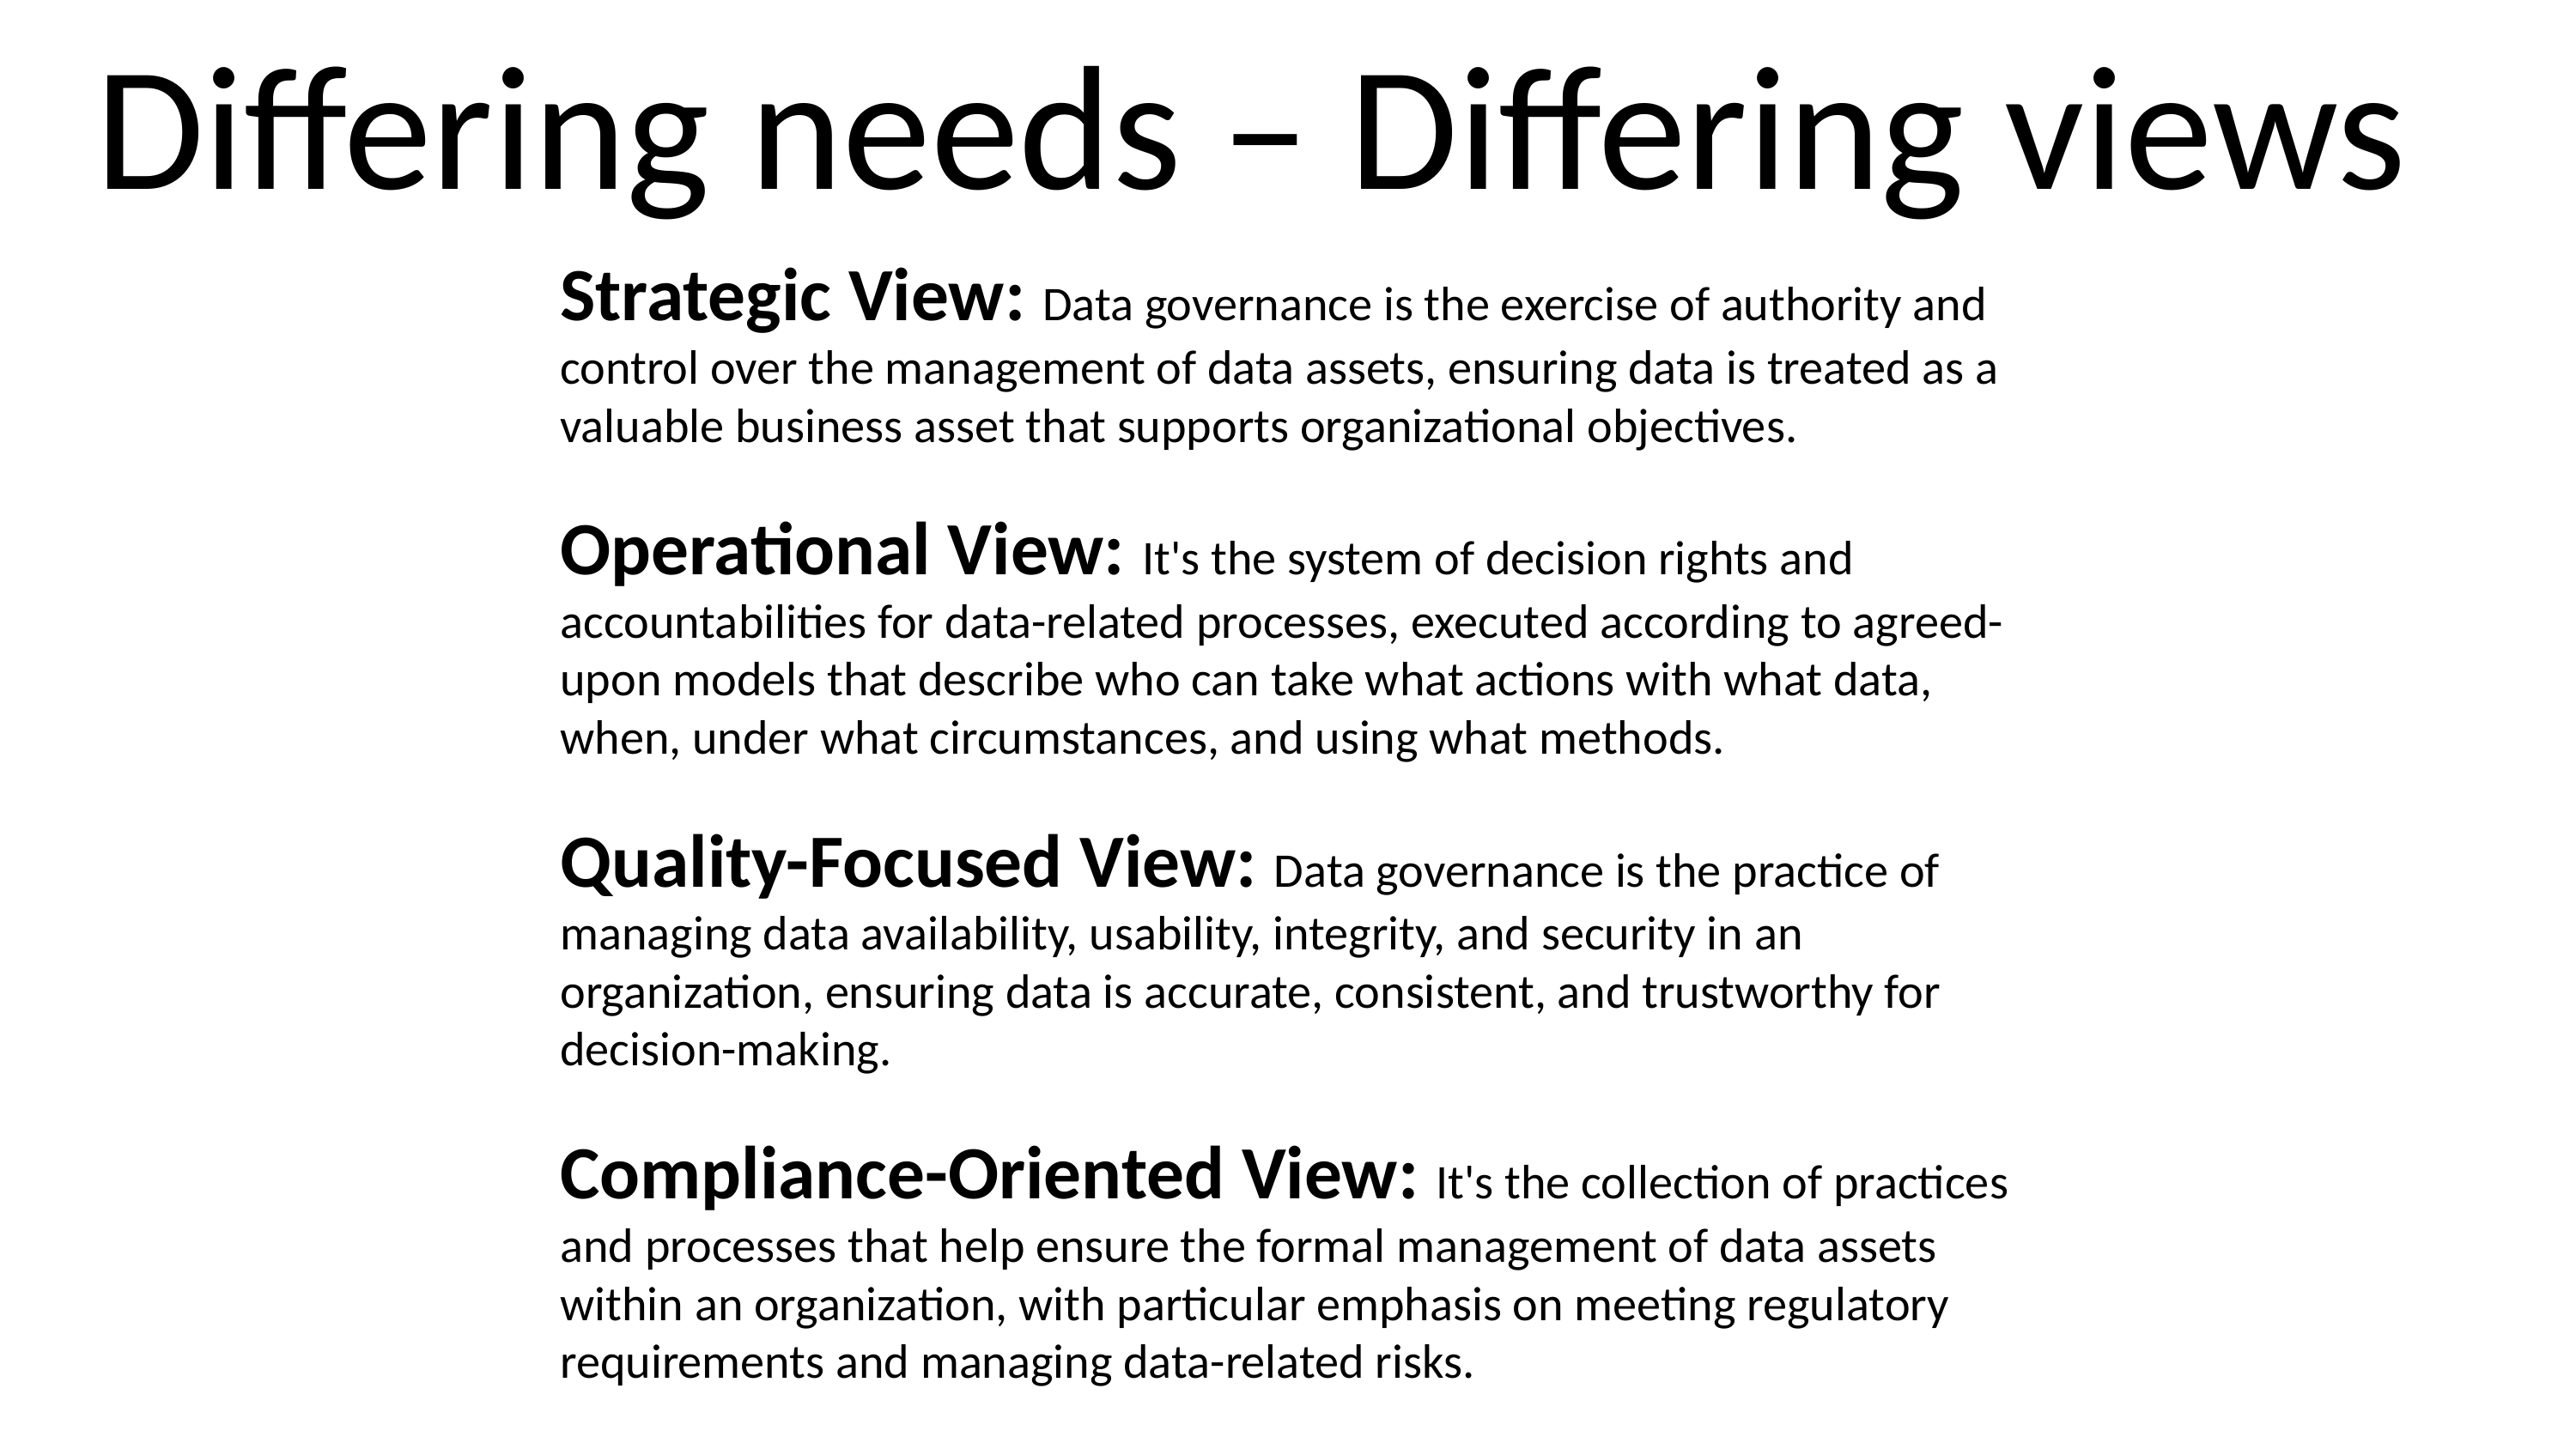

Differing needs – Differing views
Strategic View: Data governance is the exercise of authority and control over the management of data assets, ensuring data is treated as a valuable business asset that supports organizational objectives.
Operational View: It's the system of decision rights and accountabilities for data-related processes, executed according to agreed-upon models that describe who can take what actions with what data, when, under what circumstances, and using what methods.
Quality-Focused View: Data governance is the practice of managing data availability, usability, integrity, and security in an organization, ensuring data is accurate, consistent, and trustworthy for decision-making.
Compliance-Oriented View: It's the collection of practices and processes that help ensure the formal management of data assets within an organization, with particular emphasis on meeting regulatory requirements and managing data-related risks.